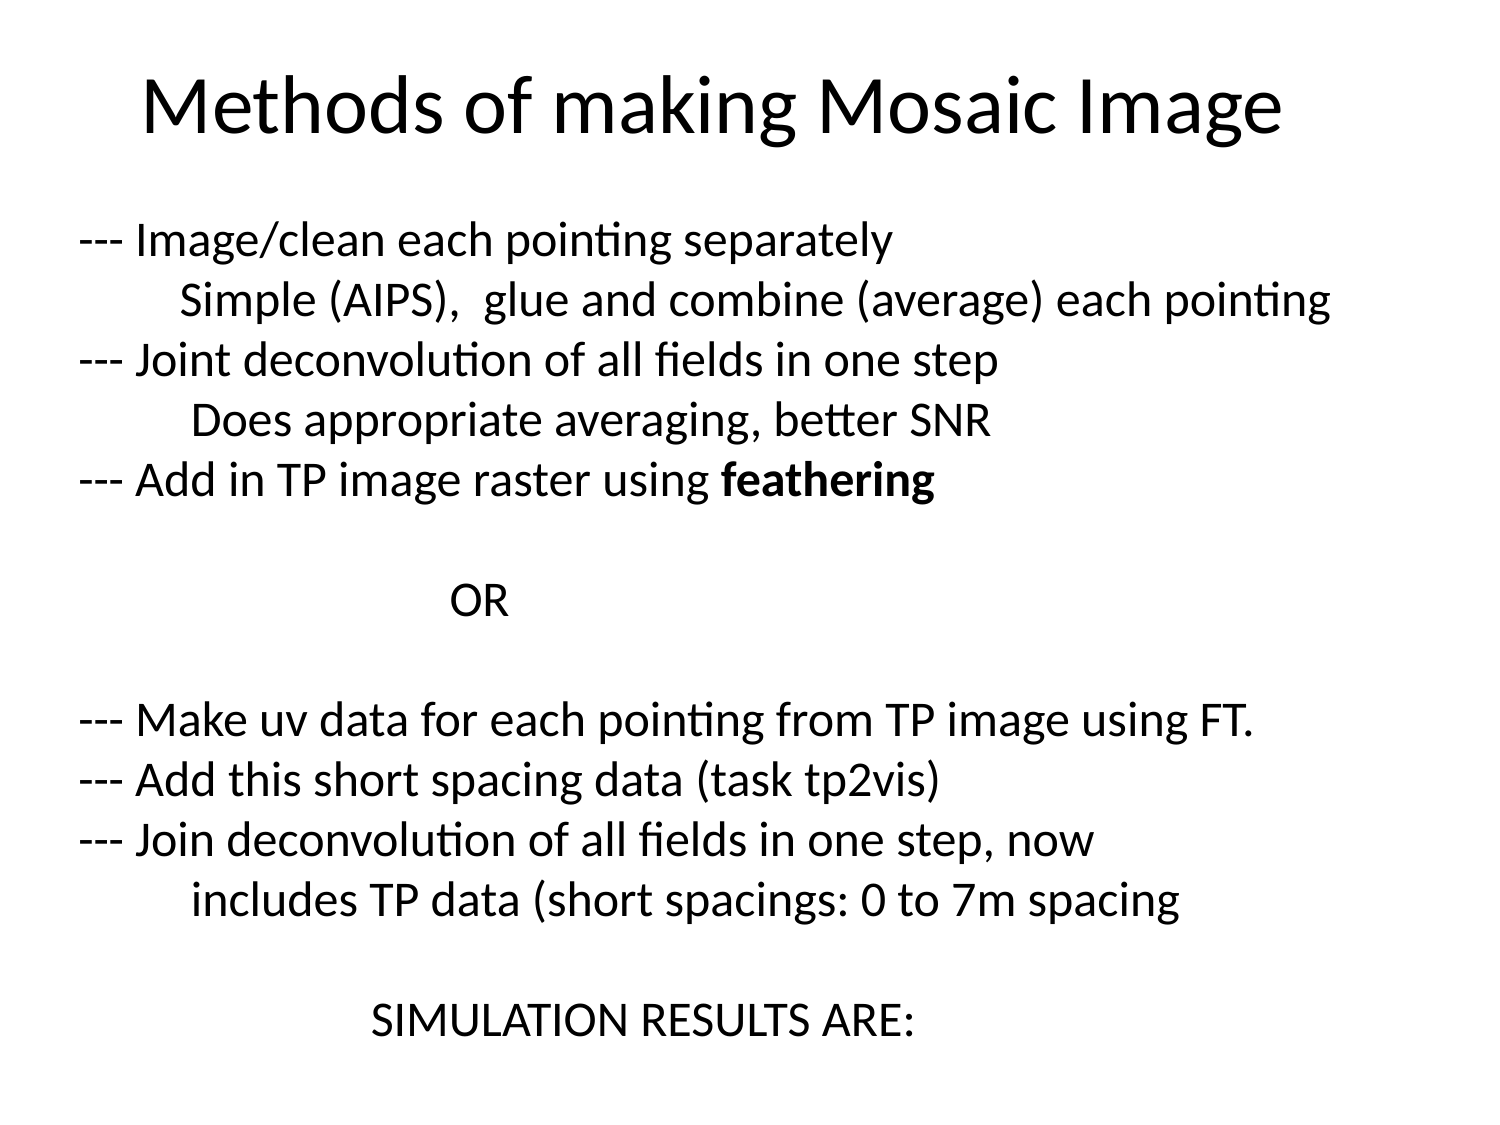

Methods of making Mosaic Image
--- Image/clean each pointing separately
         Simple (AIPS),  glue and combine (average) each pointing
--- Joint deconvolution of all fields in one step
          Does appropriate averaging, better SNR
--- Add in TP image raster using feathering

                                 OR

--- Make uv data for each pointing from TP image using FT.
--- Add this short spacing data (task tp2vis)
--- Join deconvolution of all fields in one step, now
          includes TP data (short spacings: 0 to 7m spacing

                          SIMULATION RESULTS ARE: